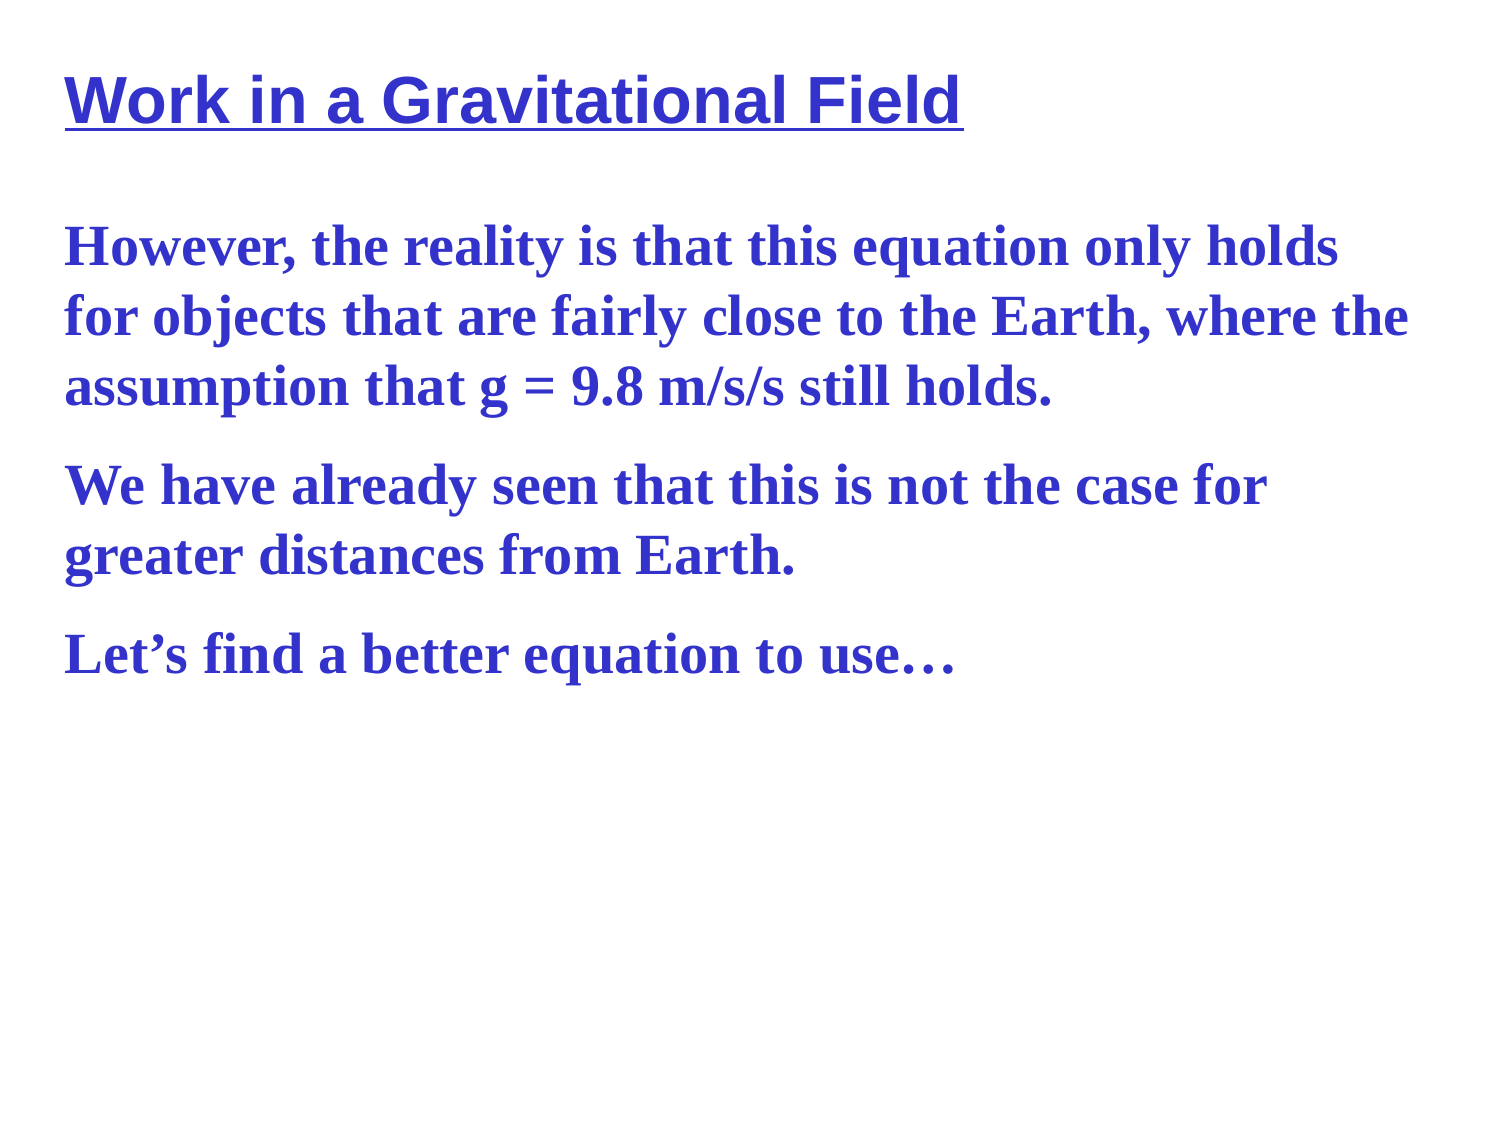

Work in a Gravitational Field
However, the reality is that this equation only holds for objects that are fairly close to the Earth, where the assumption that g = 9.8 m/s/s still holds.
We have already seen that this is not the case for greater distances from Earth.
Let’s find a better equation to use…